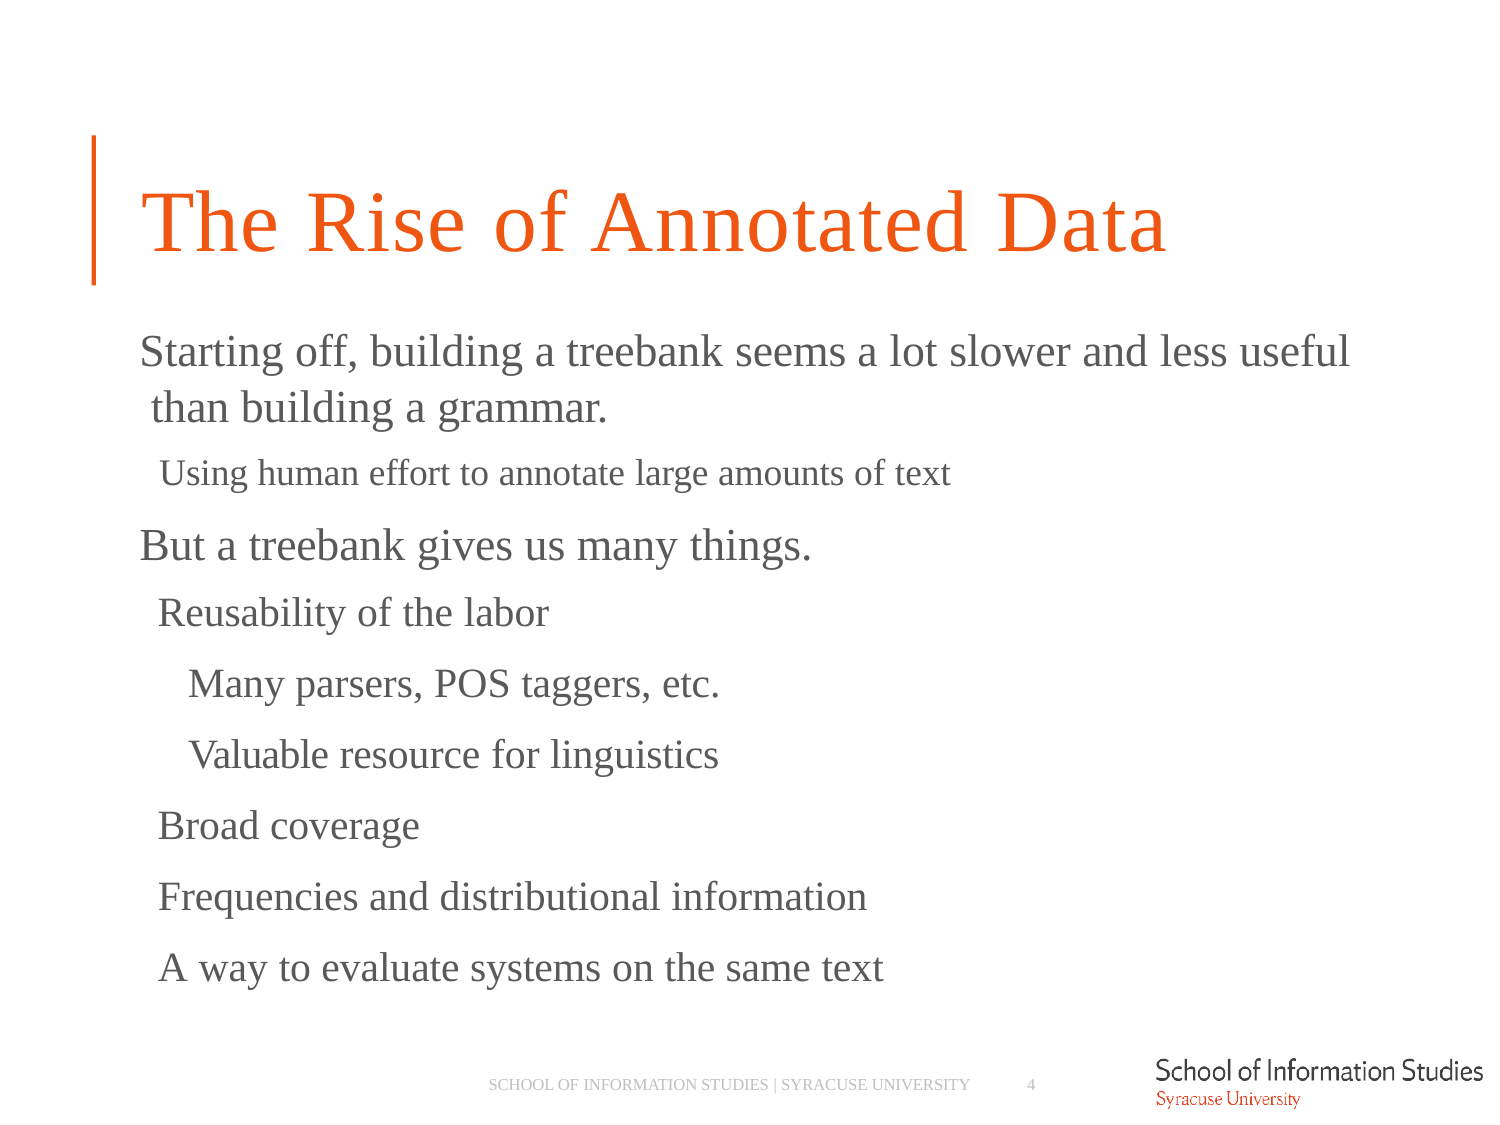

# The Rise of Annotated Data
Starting off, building a treebank seems a lot slower and less useful  than building a grammar.
­ Using human effort to annotate large amounts of text
But a treebank gives us many things.
­ Reusability of the labor
­ Many parsers, POS taggers, etc.
­ Valuable resource for linguistics
­ Broad coverage
­ Frequencies and distributional information
­ A way to evaluate systems on the same text
4
SCHOOL OF INFORMATION STUDIES | SYRACUSE UNIVERSITY